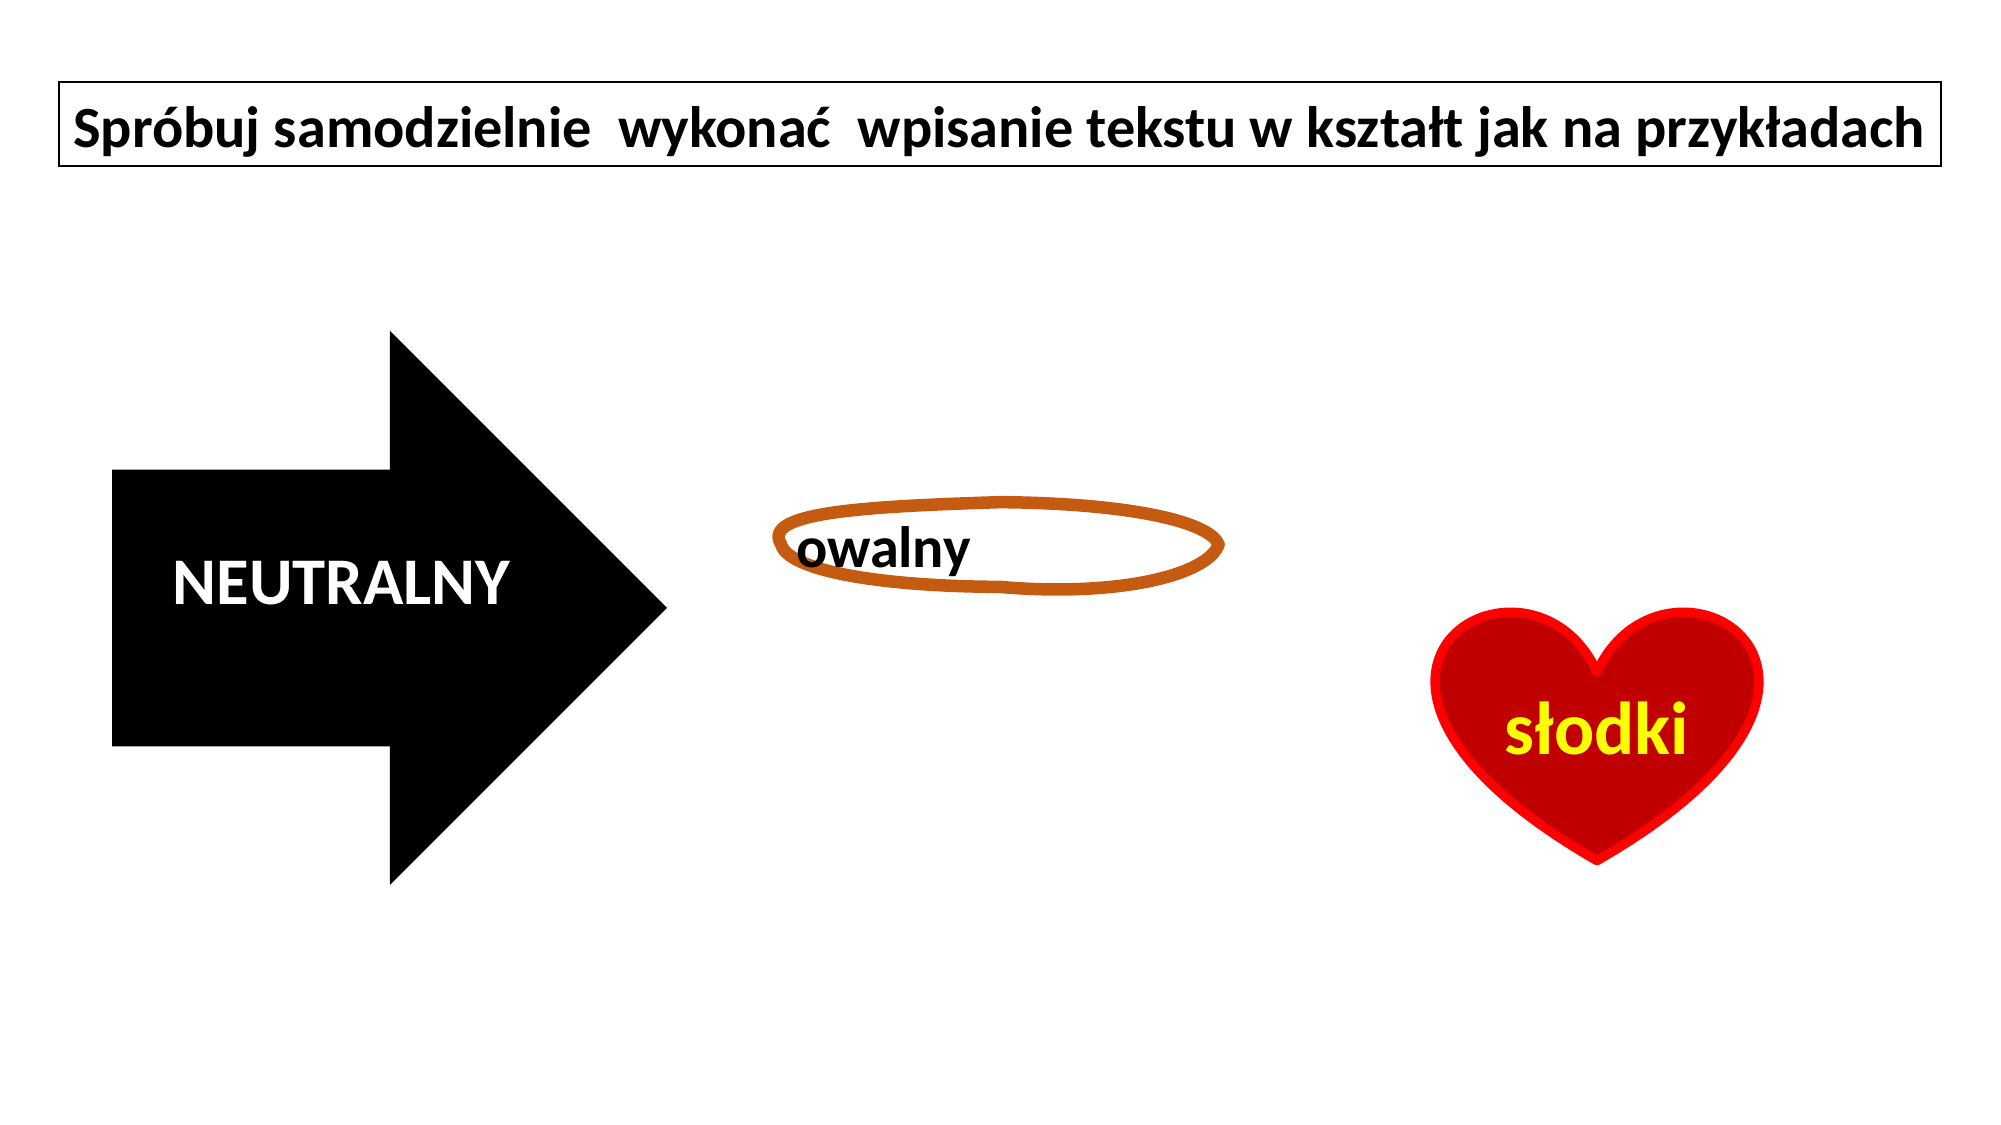

Spróbuj samodzielnie  wykonać  wpisanie tekstu w kształt jak na przykładach

    NEUTRALNY

owalny
słodki